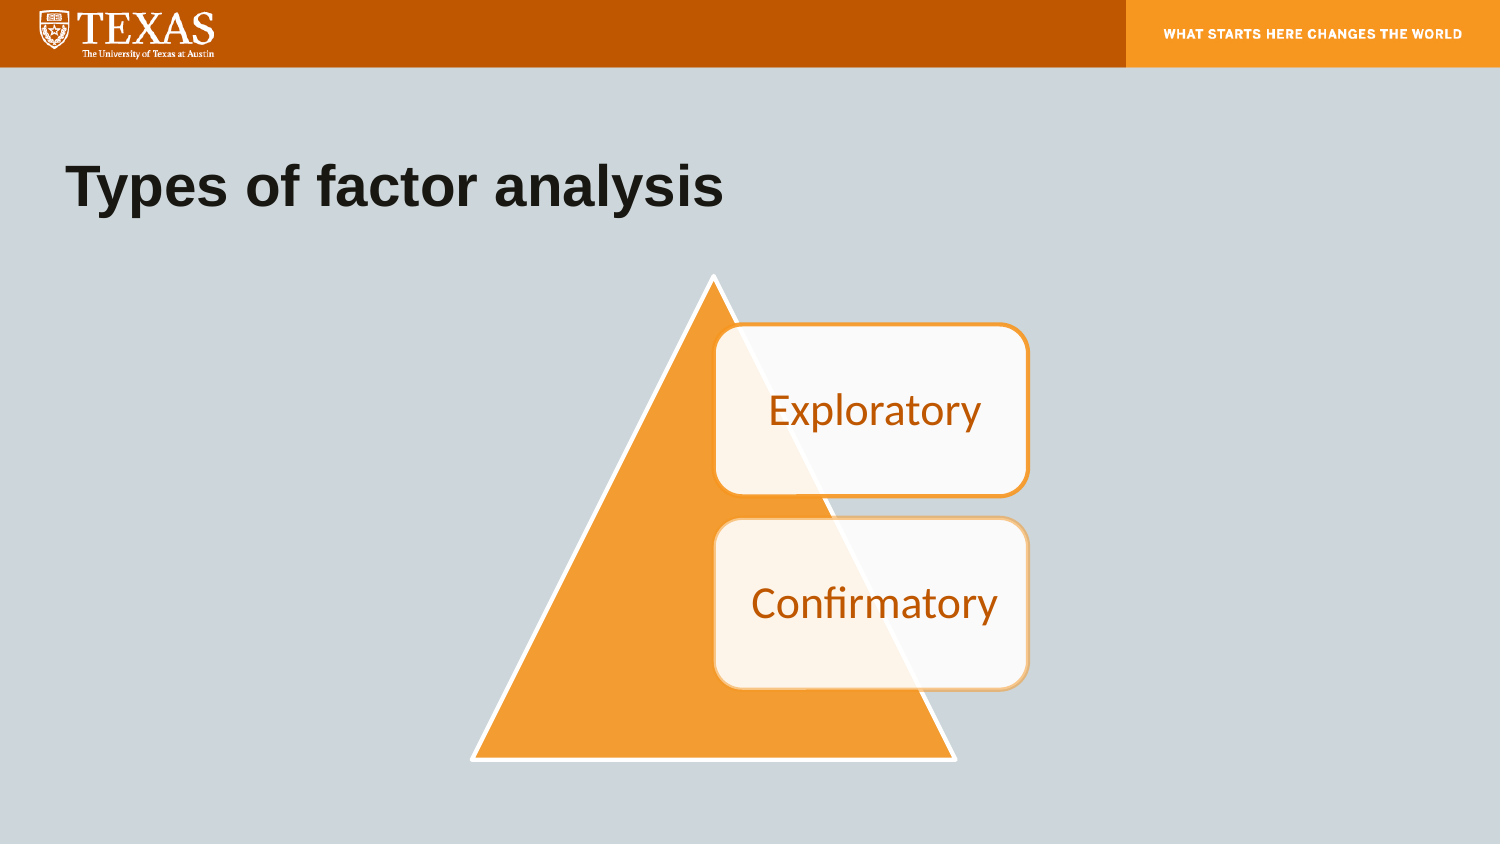

# Types of factor analysis
Exploratory
Confirmatory